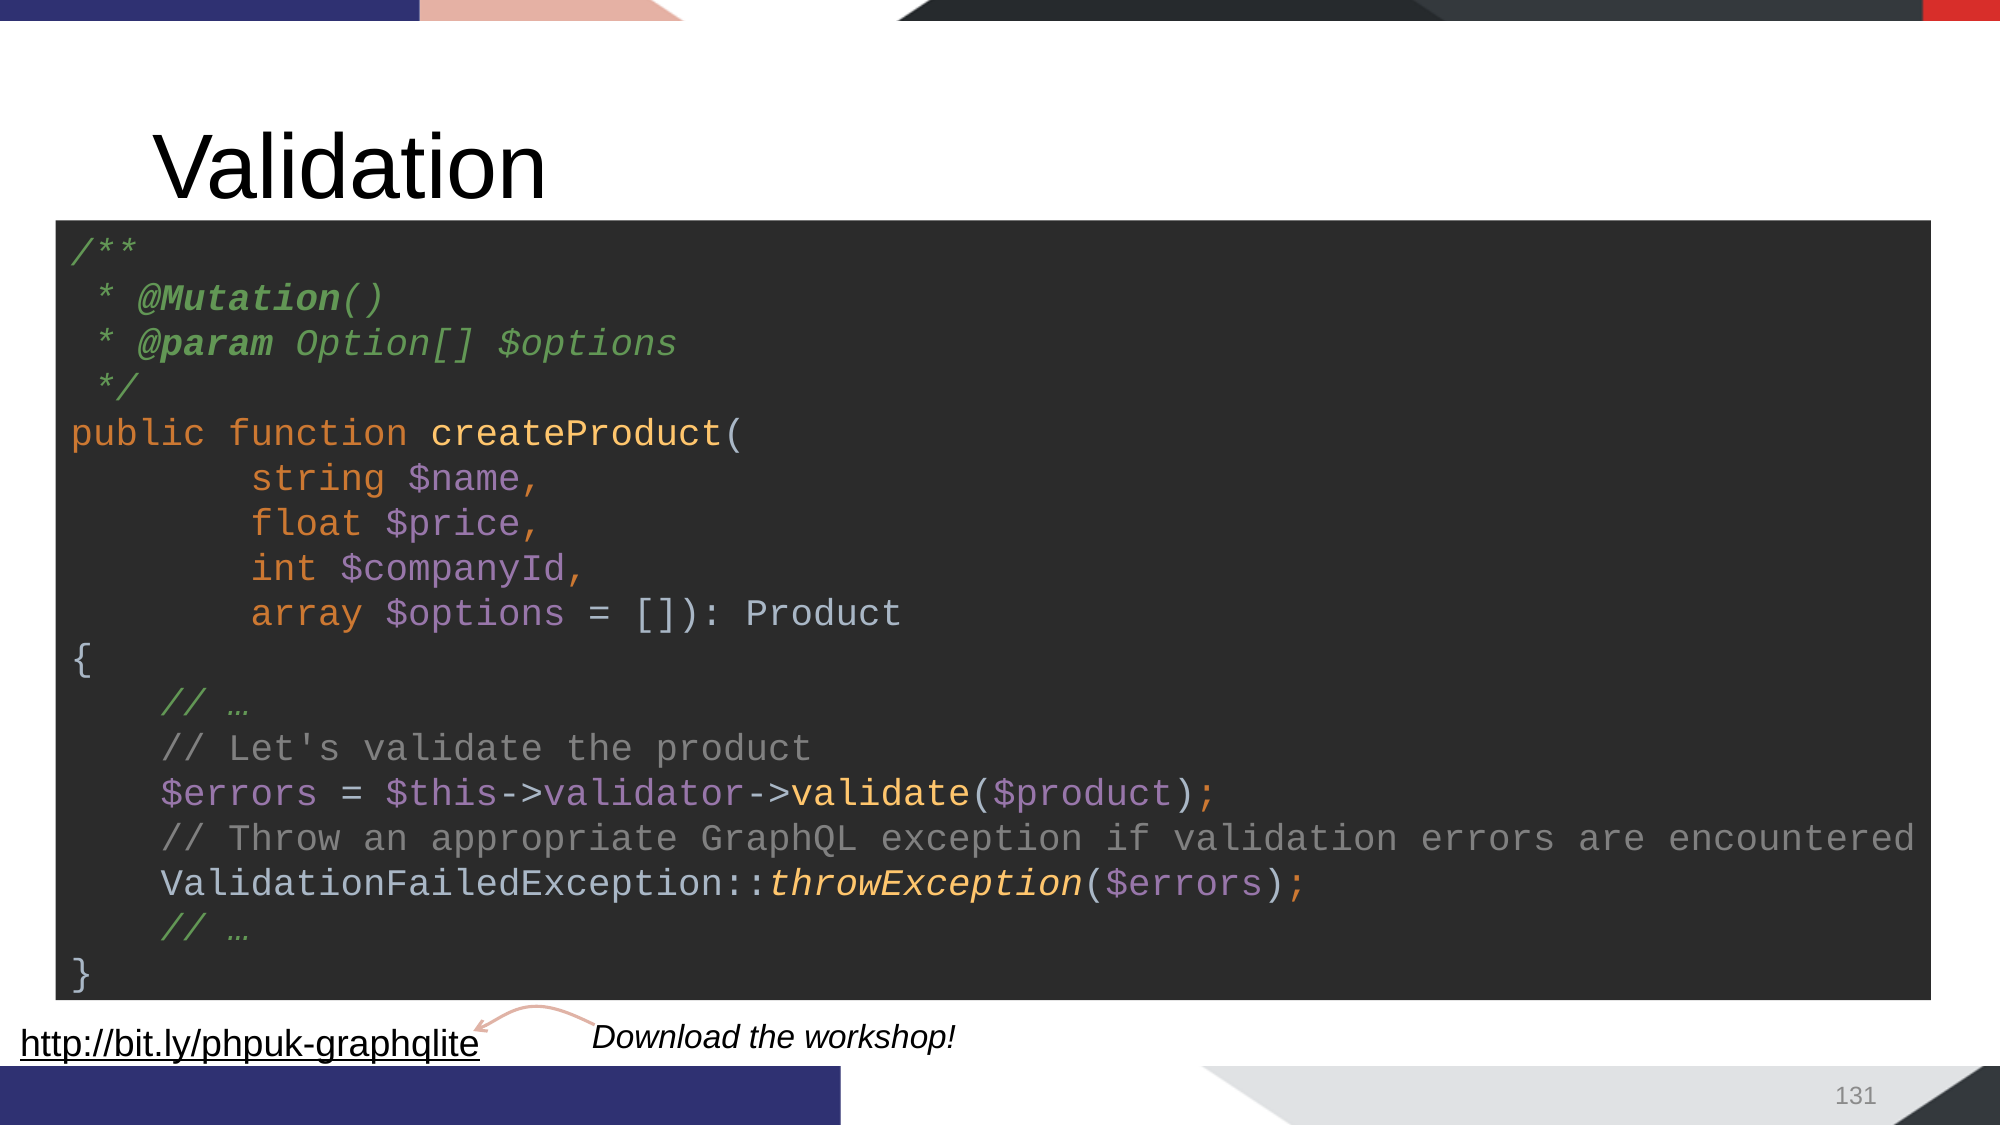

# Validation
/**
 * @Mutation()
 * @param Option[] $options
 */
public function createProduct(
        string $name,
        float $price,
        int $companyId,
        array $options = []): Product
{
    // …
    // Let's validate the product
    $errors = $this->validator->validate($product);
    // Throw an appropriate GraphQL exception if validation errors are encountered
    ValidationFailedException::throwException($errors);
    // …
}

131